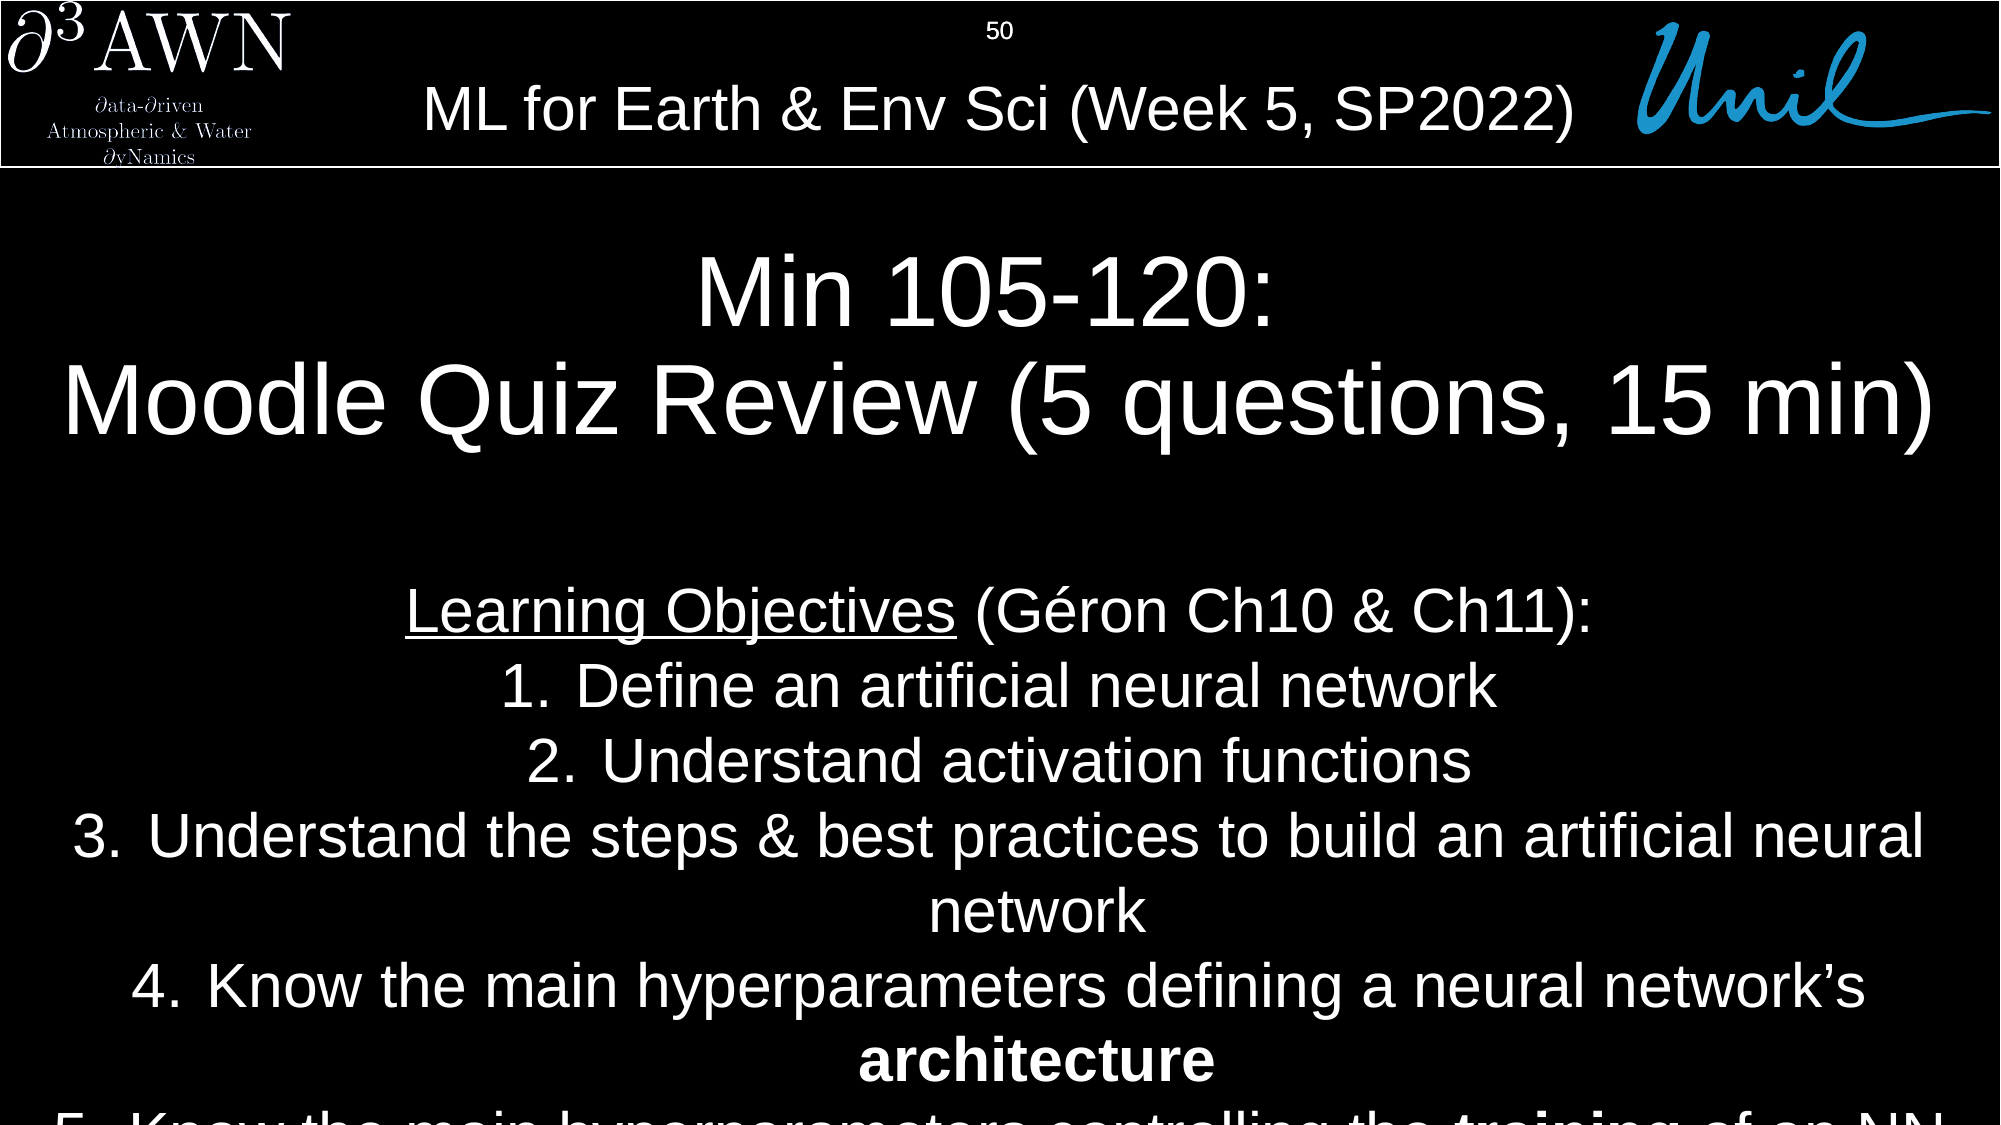

50
# Min 105-120: Moodle Quiz Review (5 questions, 15 min)
Learning Objectives (Géron Ch10 & Ch11):
Define an artificial neural network
Understand activation functions
Understand the steps & best practices to build an artificial neural network
Know the main hyperparameters defining a neural network’s architecture
Know the main hyperparameters controlling the training of an NN